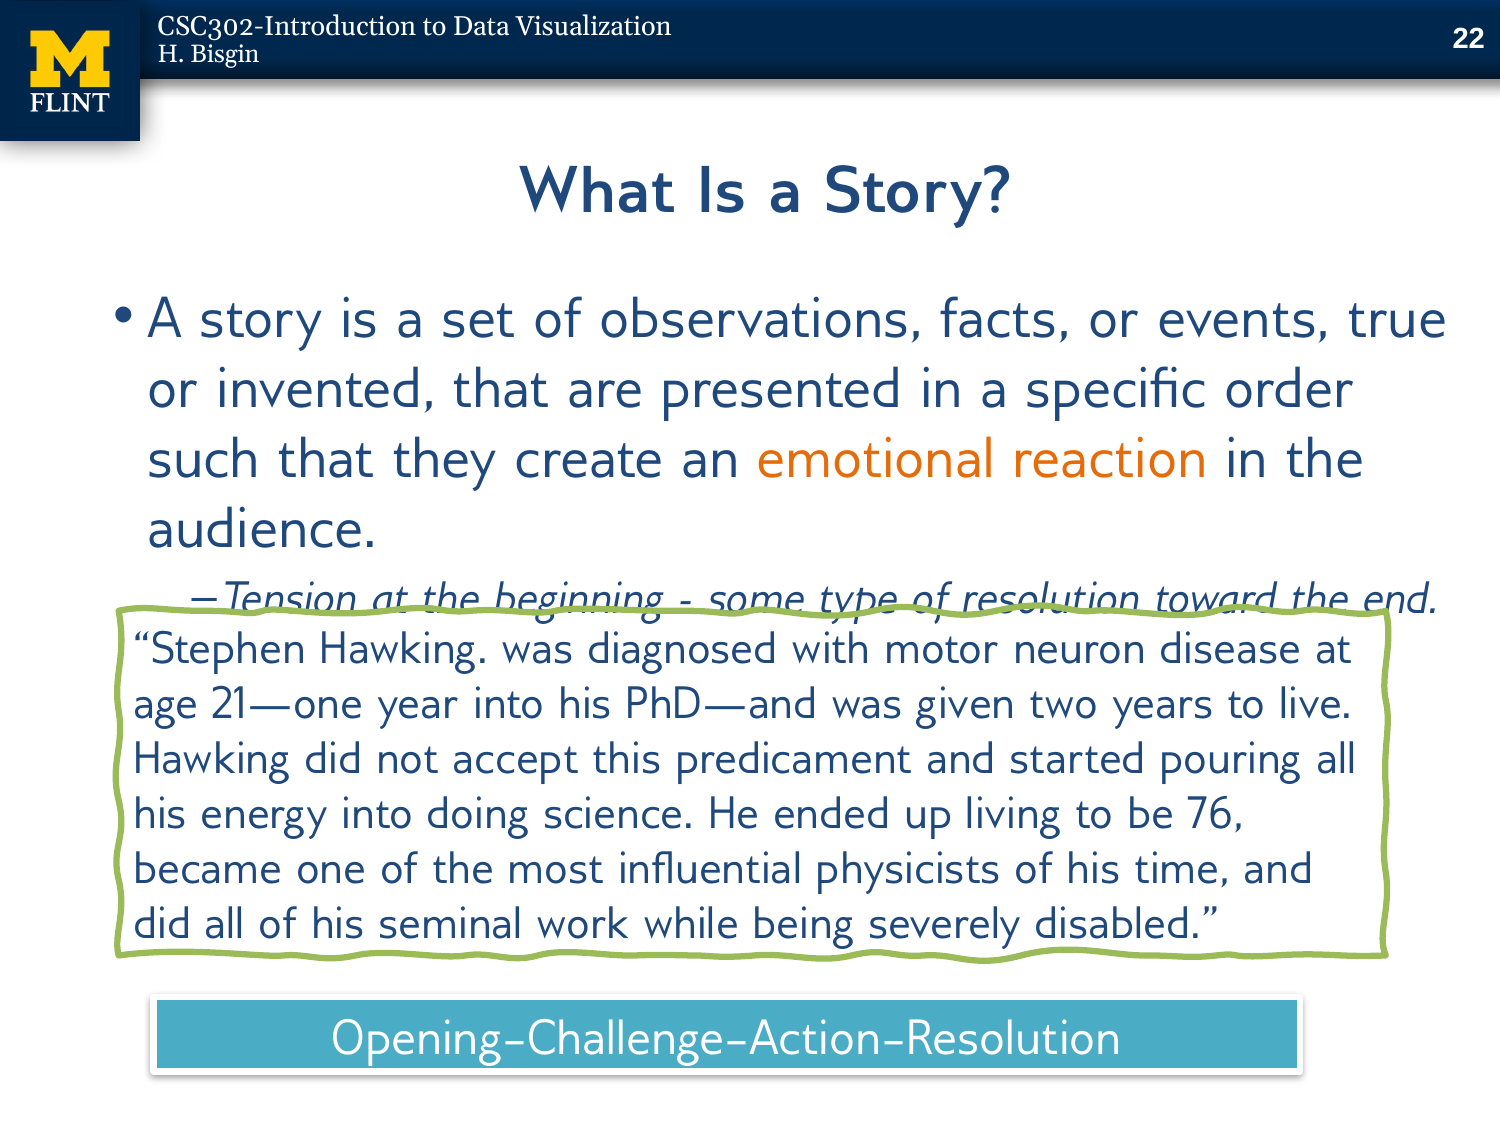

22
# What Is a Story?
A story is a set of observations, facts, or events, true or invented, that are presented in a specific order such that they create an emotional reaction in the audience.
Tension at the beginning - some type of resolution toward the end.
“Stephen Hawking. was diagnosed with motor neuron disease at age 21—one year into his PhD—and was given two years to live. Hawking did not accept this predicament and started pouring all his energy into doing science. He ended up living to be 76, became one of the most influential physicists of his time, and did all of his seminal work while being severely disabled.”
Opening–Challenge–Action–Resolution